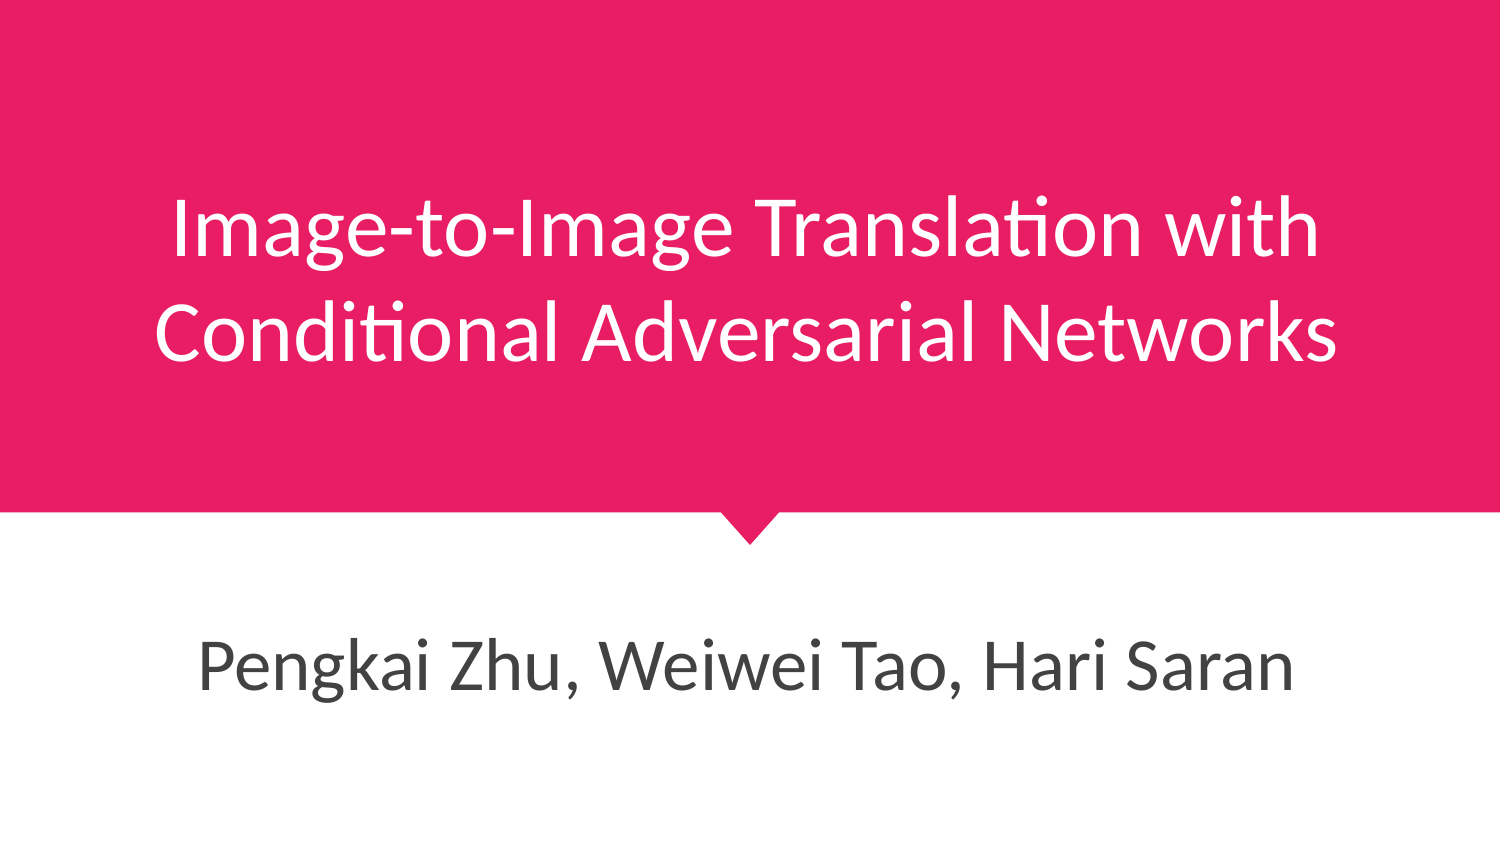

# Image-to-Image Translation with Conditional Adversarial Networks
Pengkai Zhu, Weiwei Tao, Hari Saran